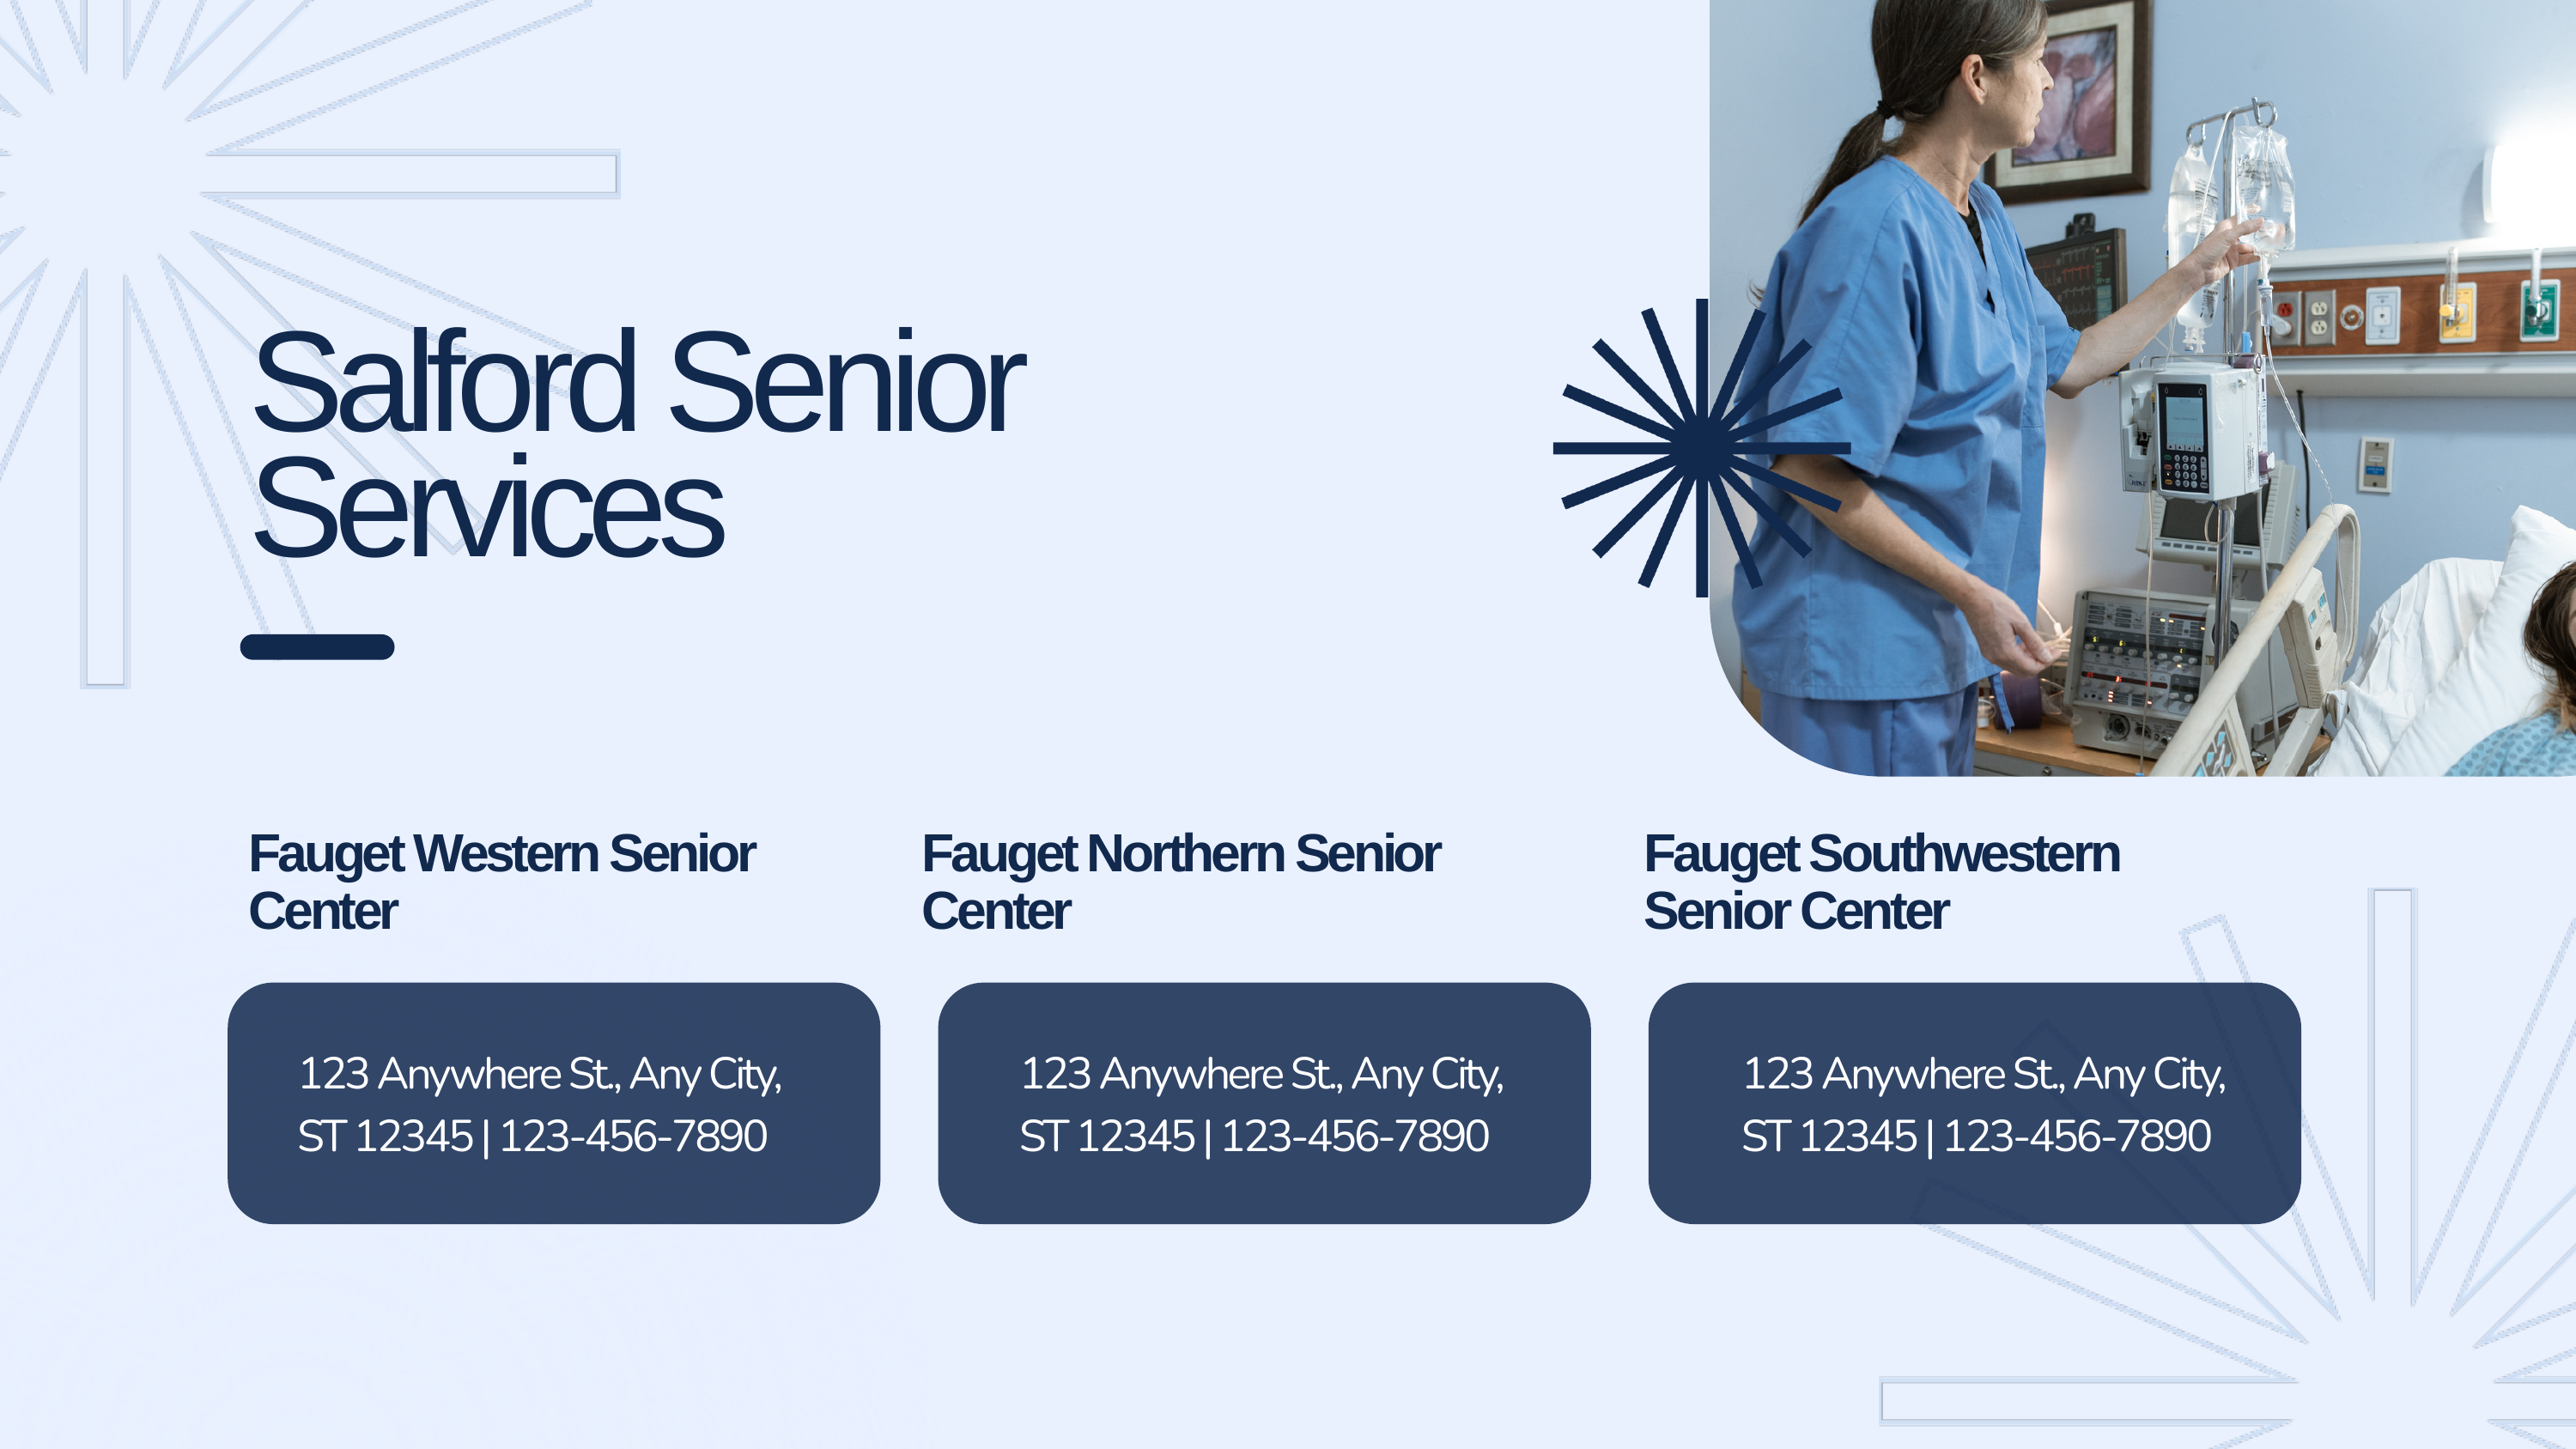

Salford Senior Services

Fauget Western Senior Center
Fauget Northern Senior Center
Fauget Southwestern Senior Center

123 Anywhere St., Any City, ST 12345 | 123-456-7890
123 Anywhere St., Any City, ST 12345 | 123-456-7890
123 Anywhere St., Any City, ST 12345 | 123-456-7890